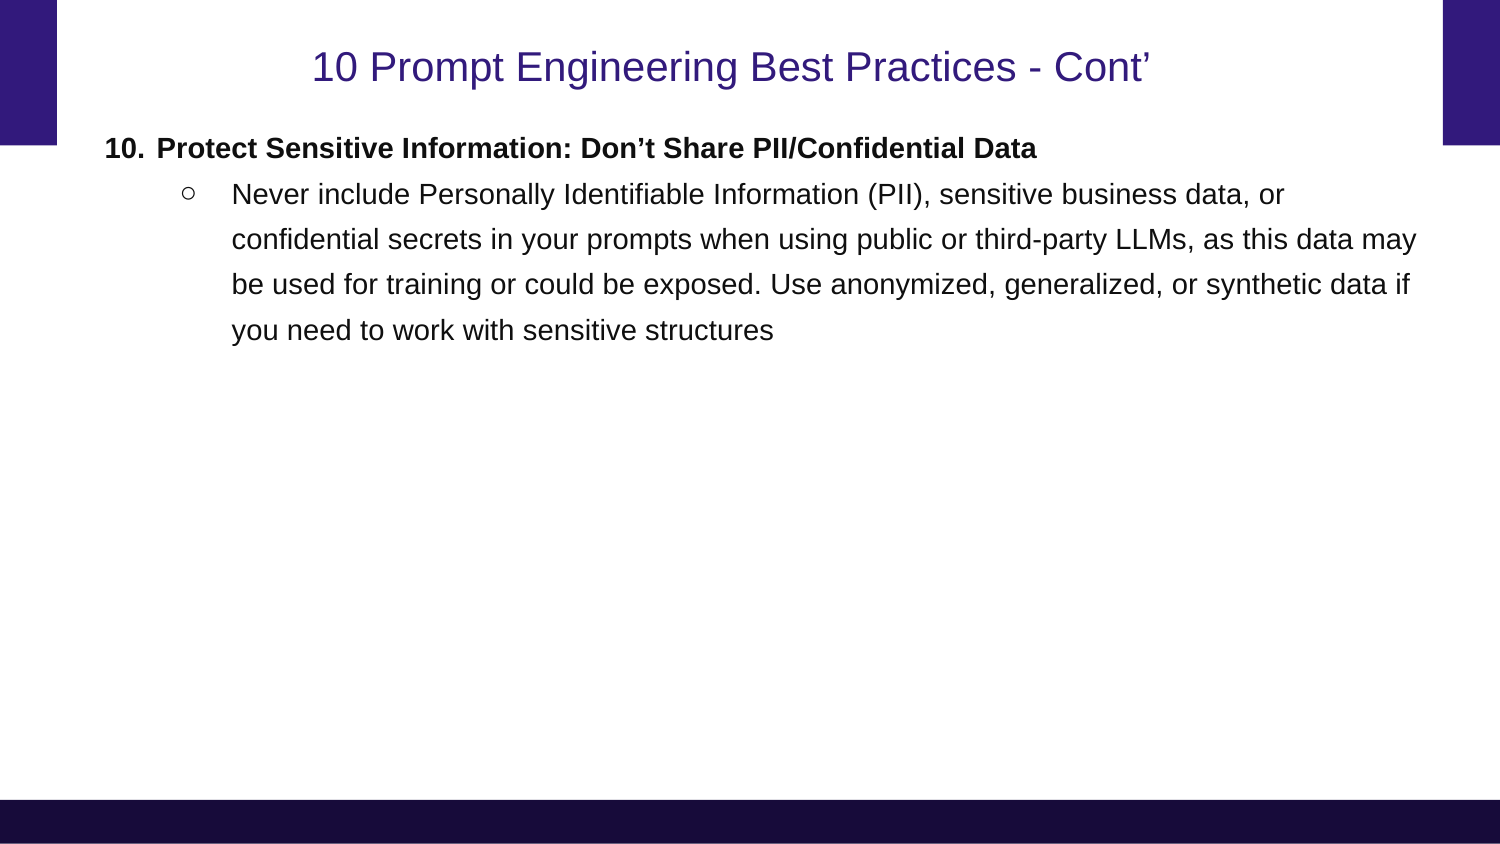

# 10 Prompt Engineering Best Practices - Cont’
Protect Sensitive Information: Don’t Share PII/Confidential Data
Never include Personally Identifiable Information (PII), sensitive business data, or confidential secrets in your prompts when using public or third-party LLMs, as this data may be used for training or could be exposed. Use anonymized, generalized, or synthetic data if you need to work with sensitive structures